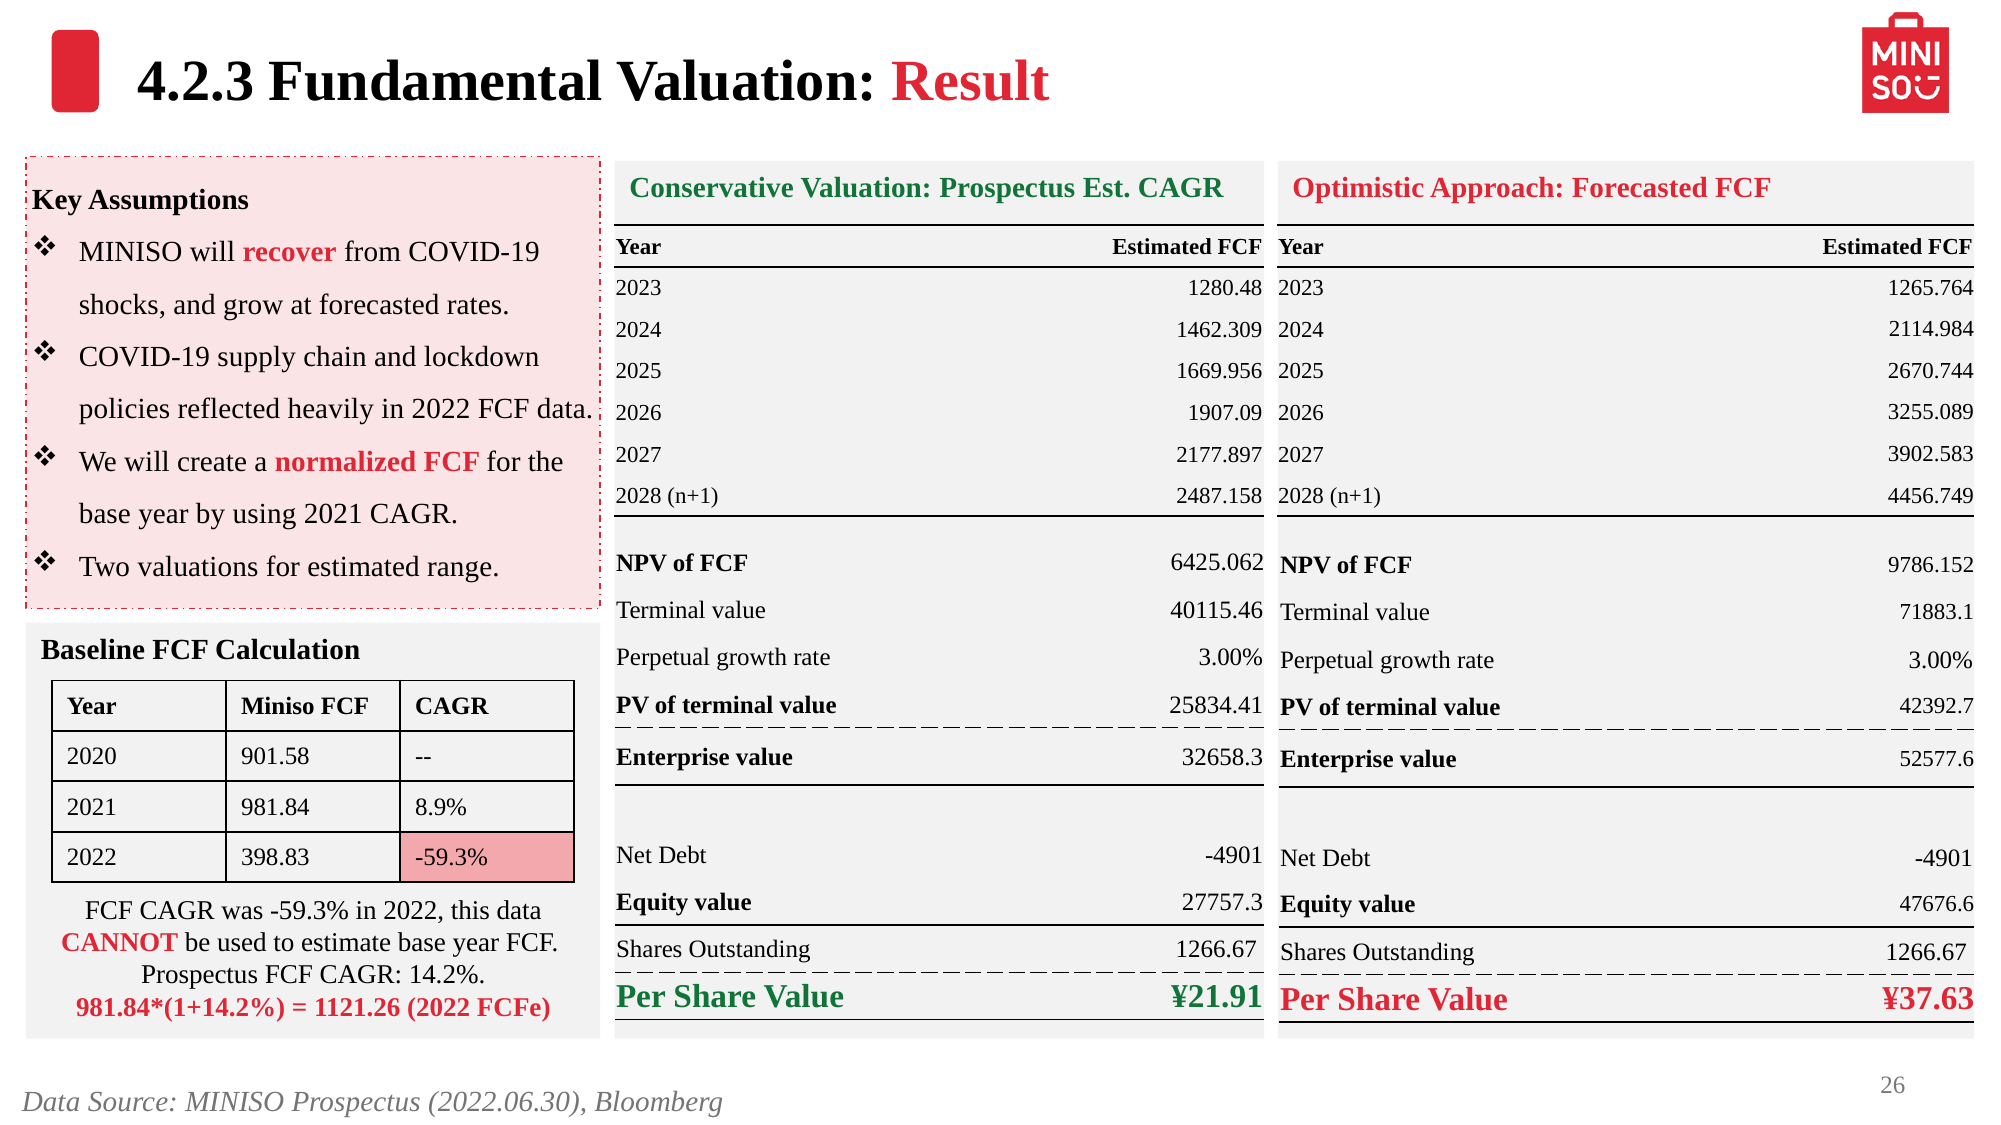

4.2.3 Fundamental Valuation: Result
Key Assumptions
MINISO will recover from COVID-19 shocks, and grow at forecasted rates.
COVID-19 supply chain and lockdown policies reflected heavily in 2022 FCF data.
We will create a normalized FCF for the base year by using 2021 CAGR.
Two valuations for estimated range.
Conservative Valuation: Prospectus Est. CAGR
Optimistic Approach: Forecasted FCF
| Year | Estimated FCF |
| --- | --- |
| 2023 | 1280.48 |
| 2024 | 1462.309 |
| 2025 | 1669.956 |
| 2026 | 1907.09 |
| 2027 | 2177.897 |
| 2028 (n+1) | 2487.158 |
| Year | Estimated FCF |
| --- | --- |
| 2023 | 1265.764 |
| 2024 | 2114.984 |
| 2025 | 2670.744 |
| 2026 | 3255.089 |
| 2027 | 3902.583 |
| 2028 (n+1) | 4456.749 |
| NPV of FCF | 6425.062 |
| --- | --- |
| Terminal value | 40115.46 |
| Perpetual growth rate | 3.00% |
| PV of terminal value | 25834.41 |
| Enterprise value | 32658.3 |
|  |  |
| Net Debt | -4901 |
| Equity value | 27757.3 |
| Shares Outstanding | 1266.67 |
| Per Share Value | ¥21.91 |
| NPV of FCF | 9786.152 |
| --- | --- |
| Terminal value | 71883.1 |
| Perpetual growth rate | 3.00% |
| PV of terminal value | 42392.7 |
| Enterprise value | 52577.6 |
|  |  |
| Net Debt | -4901 |
| Equity value | 47676.6 |
| Shares Outstanding | 1266.67 |
| Per Share Value | ¥37.63 |
Baseline FCF Calculation
| Year | Miniso FCF | CAGR |
| --- | --- | --- |
| 2020 | 901.58 | -- |
| 2021 | 981.84 | 8.9% |
| 2022 | 398.83 | -59.3% |
FCF CAGR was -59.3% in 2022, this data CANNOT be used to estimate base year FCF.
Prospectus FCF CAGR: 14.2%.
981.84*(1+14.2%) = 1121.26 (2022 FCFe)
26
Data Source: MINISO Prospectus (2022.06.30), Bloomberg